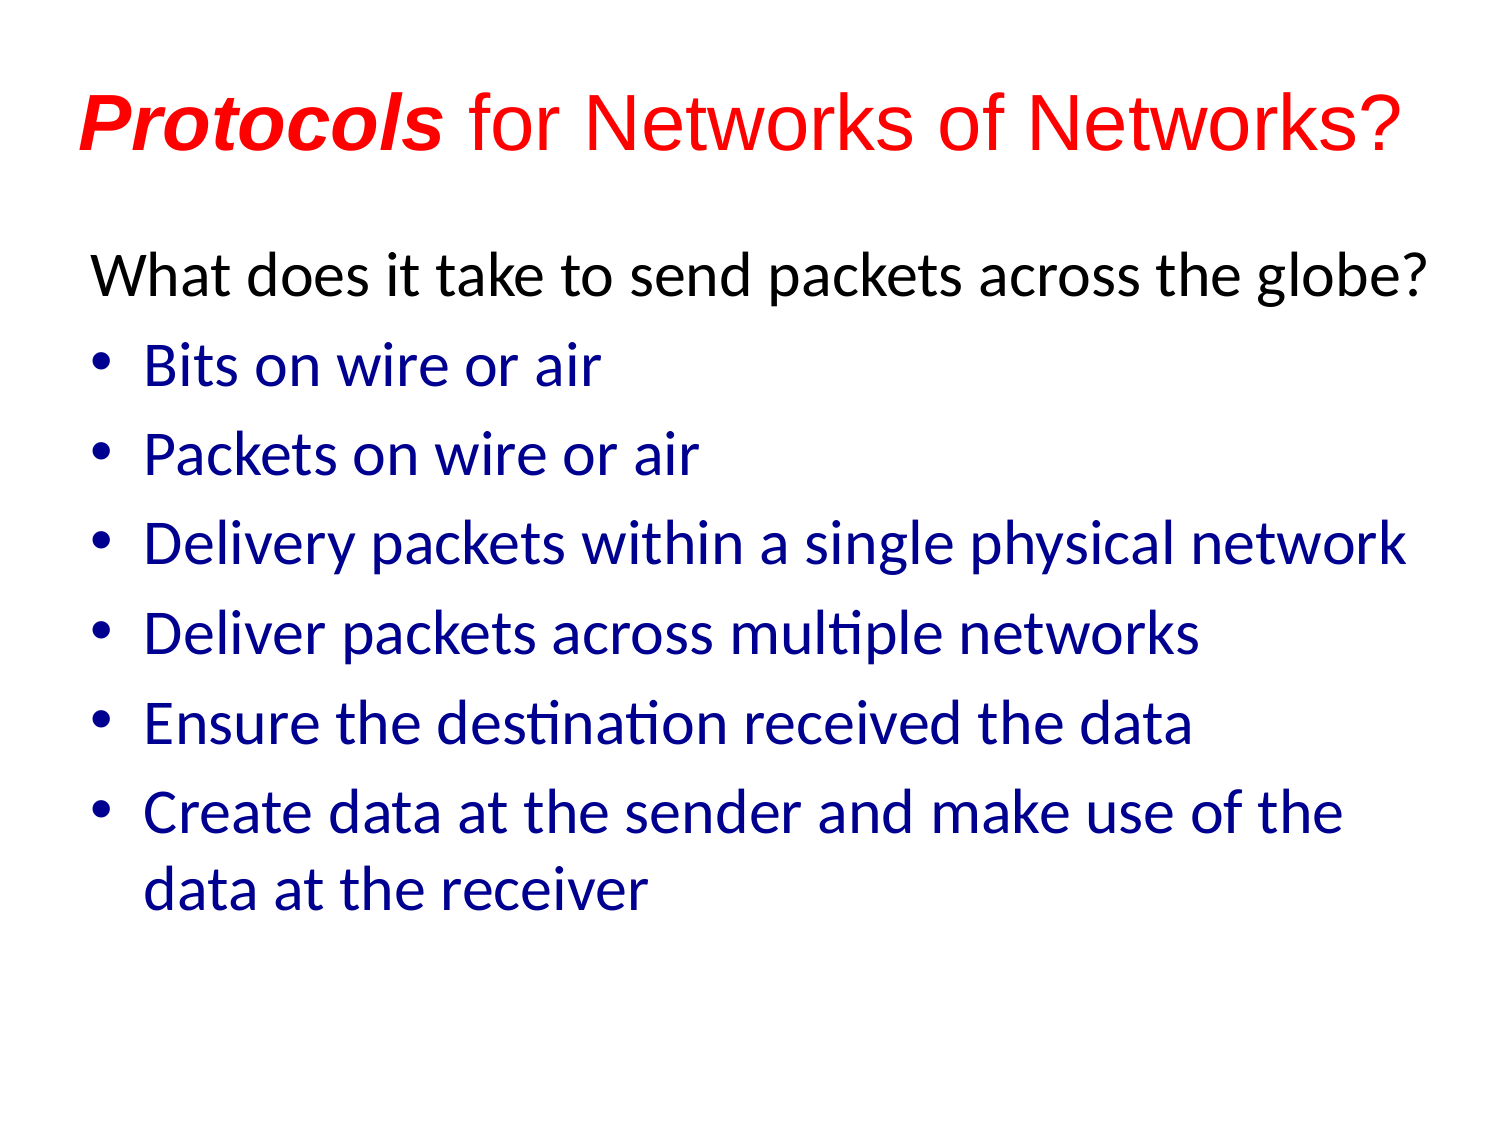

# Protocols for Networks of Networks?
What does it take to send packets across the globe?
Bits on wire or air
Packets on wire or air
Delivery packets within a single physical network
Deliver packets across multiple networks
Ensure the destination received the data
Create data at the sender and make use of the data at the receiver